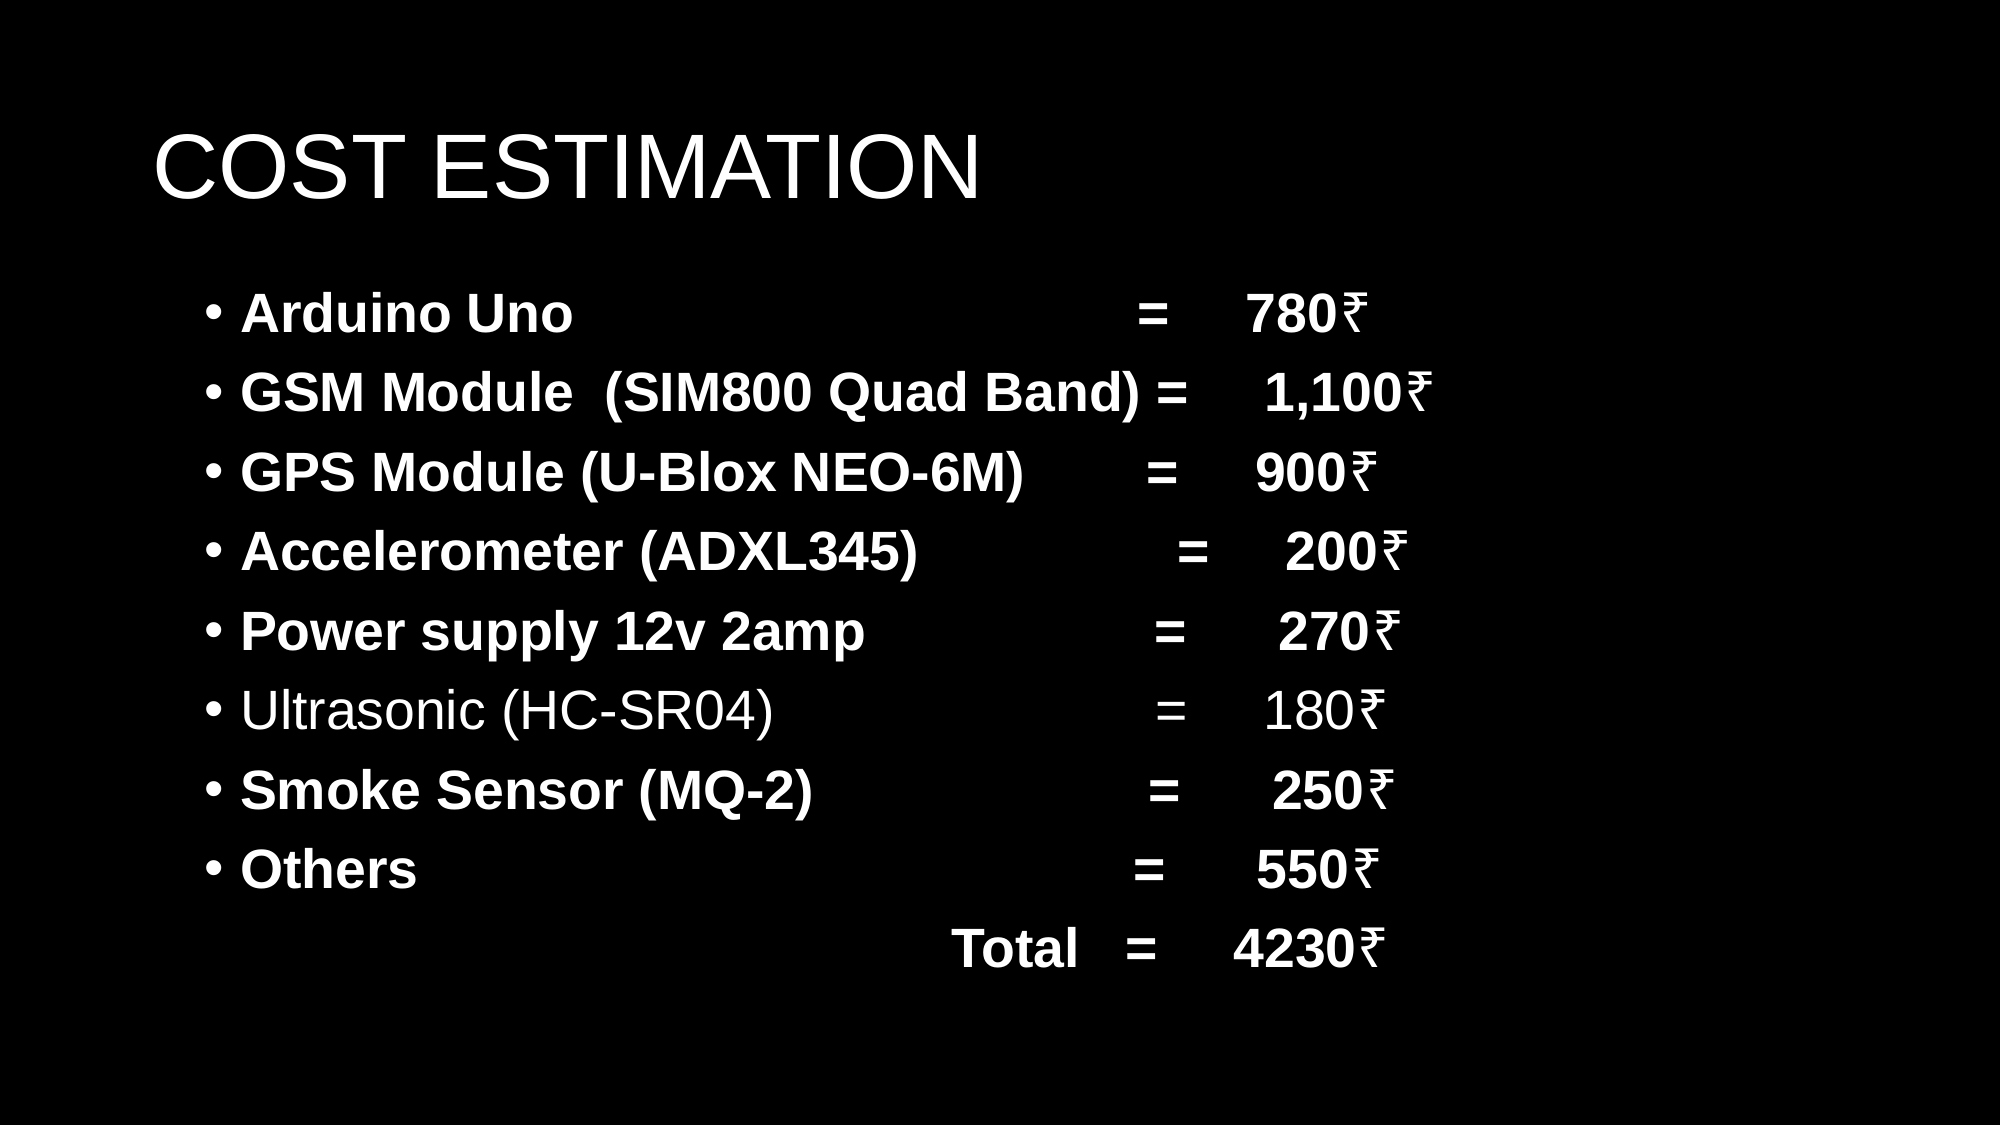

# COST ESTIMATION
Arduino Uno                                     =     780₹
GSM Module  (SIM800 Quad Band) =     1,100₹
GPS Module (U-Blox NEO-6M)        =     900₹
Accelerometer (ADXL345)                 =     200₹
Power supply 12v 2amp                   =      270₹
Ultrasonic (HC-SR04)                         =     180₹
Smoke Sensor (MQ-2)                      =      250₹
Others                                               =      550₹
                                                 Total   =     4230₹